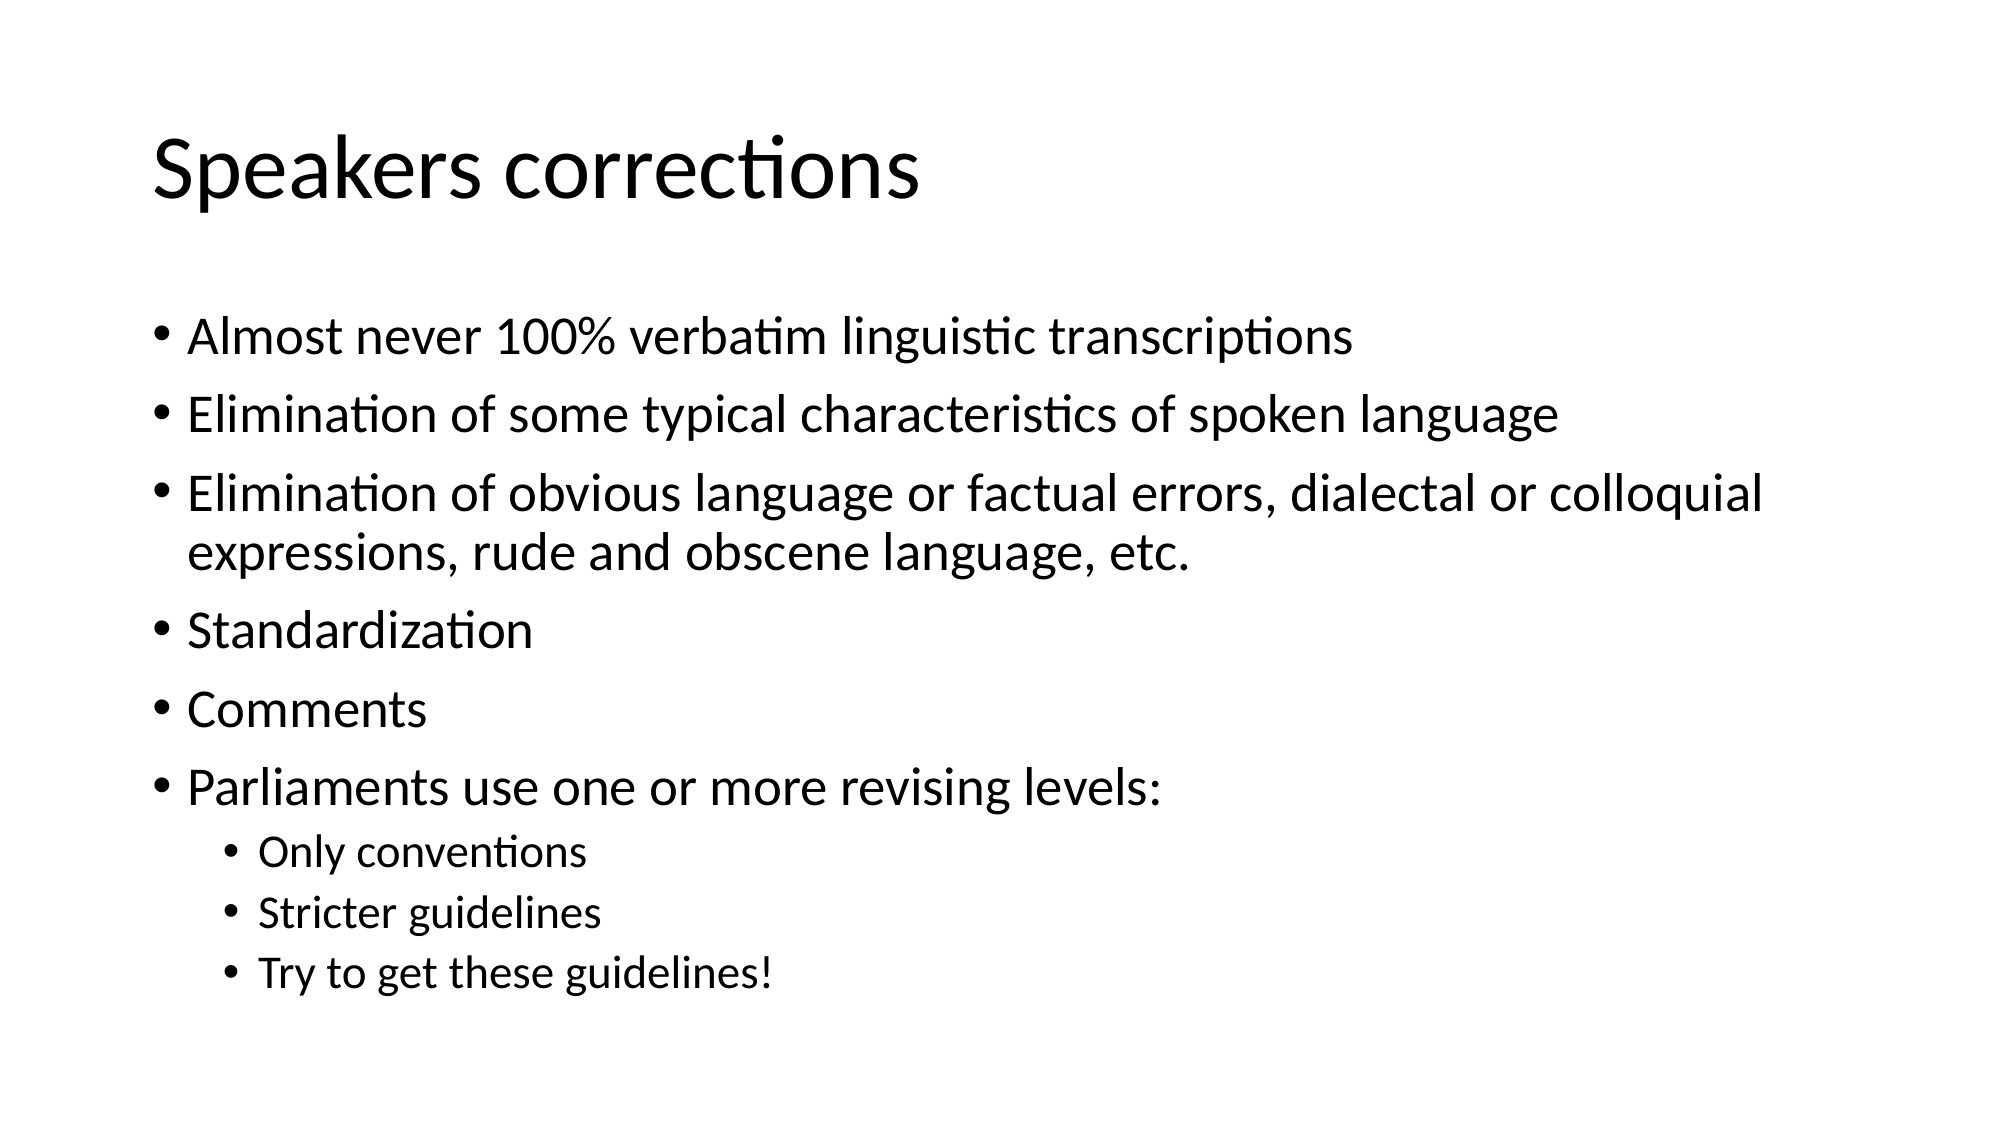

# Speakers corrections
Almost never 100% verbatim linguistic transcriptions
Elimination of some typical characteristics of spoken language
Elimination of obvious language or factual errors, dialectal or colloquial expressions, rude and obscene language, etc.
Standardization
Comments
Parliaments use one or more revising levels:
Only conventions
Stricter guidelines
Try to get these guidelines!